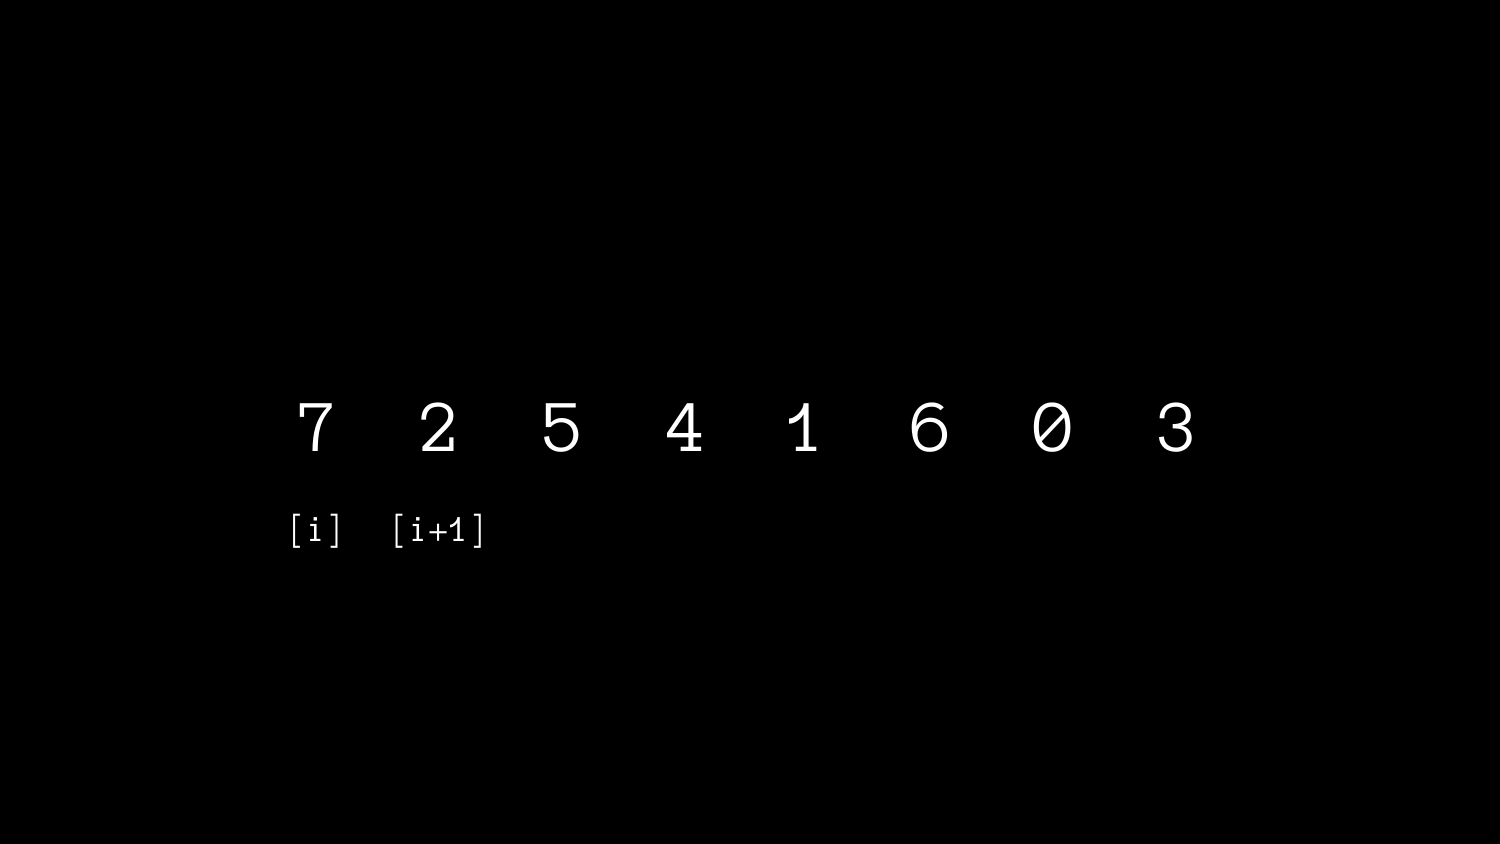

# 7  2  5  4  1  6  0  3
[i]  [i+1]